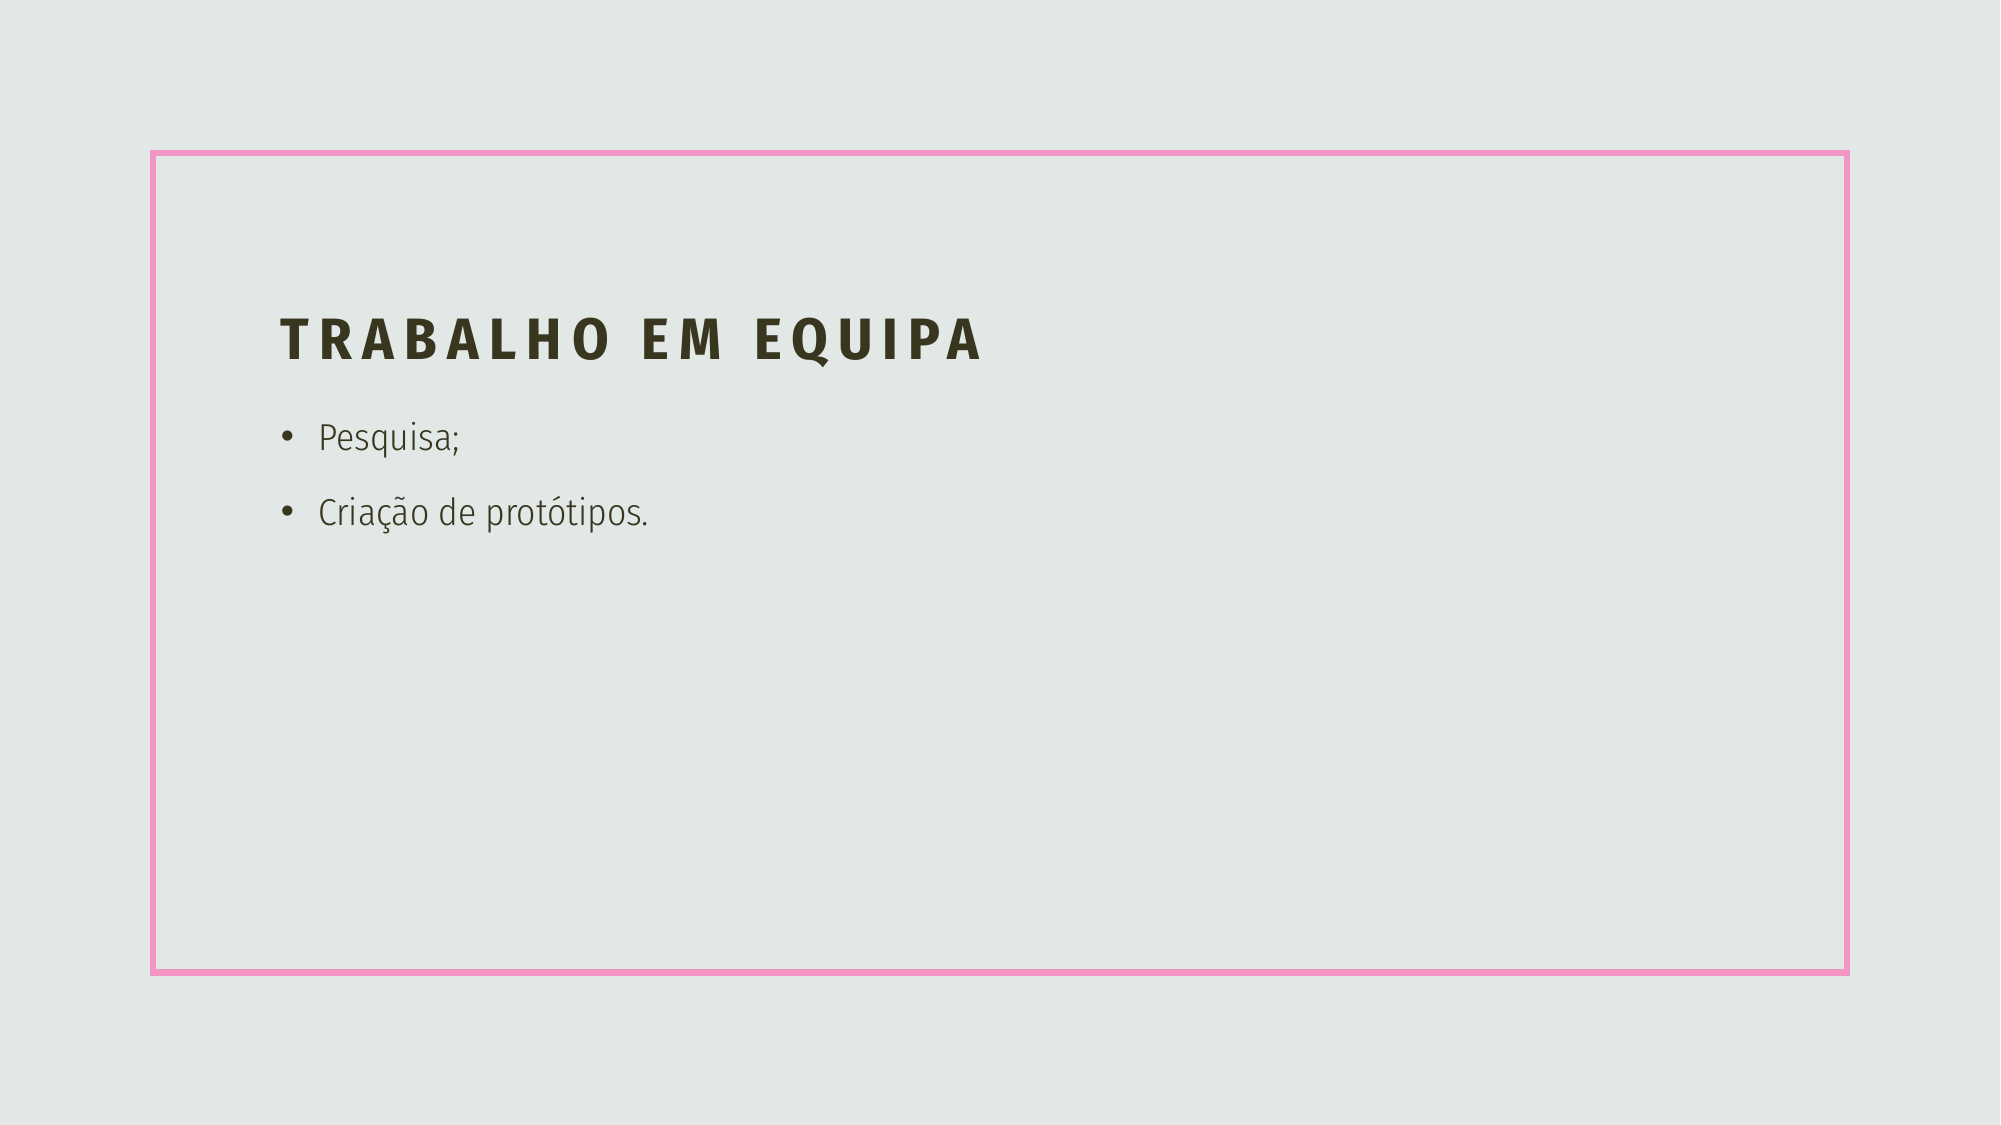

# Trabalho em equipa
Pesquisa;
Criação de protótipos.